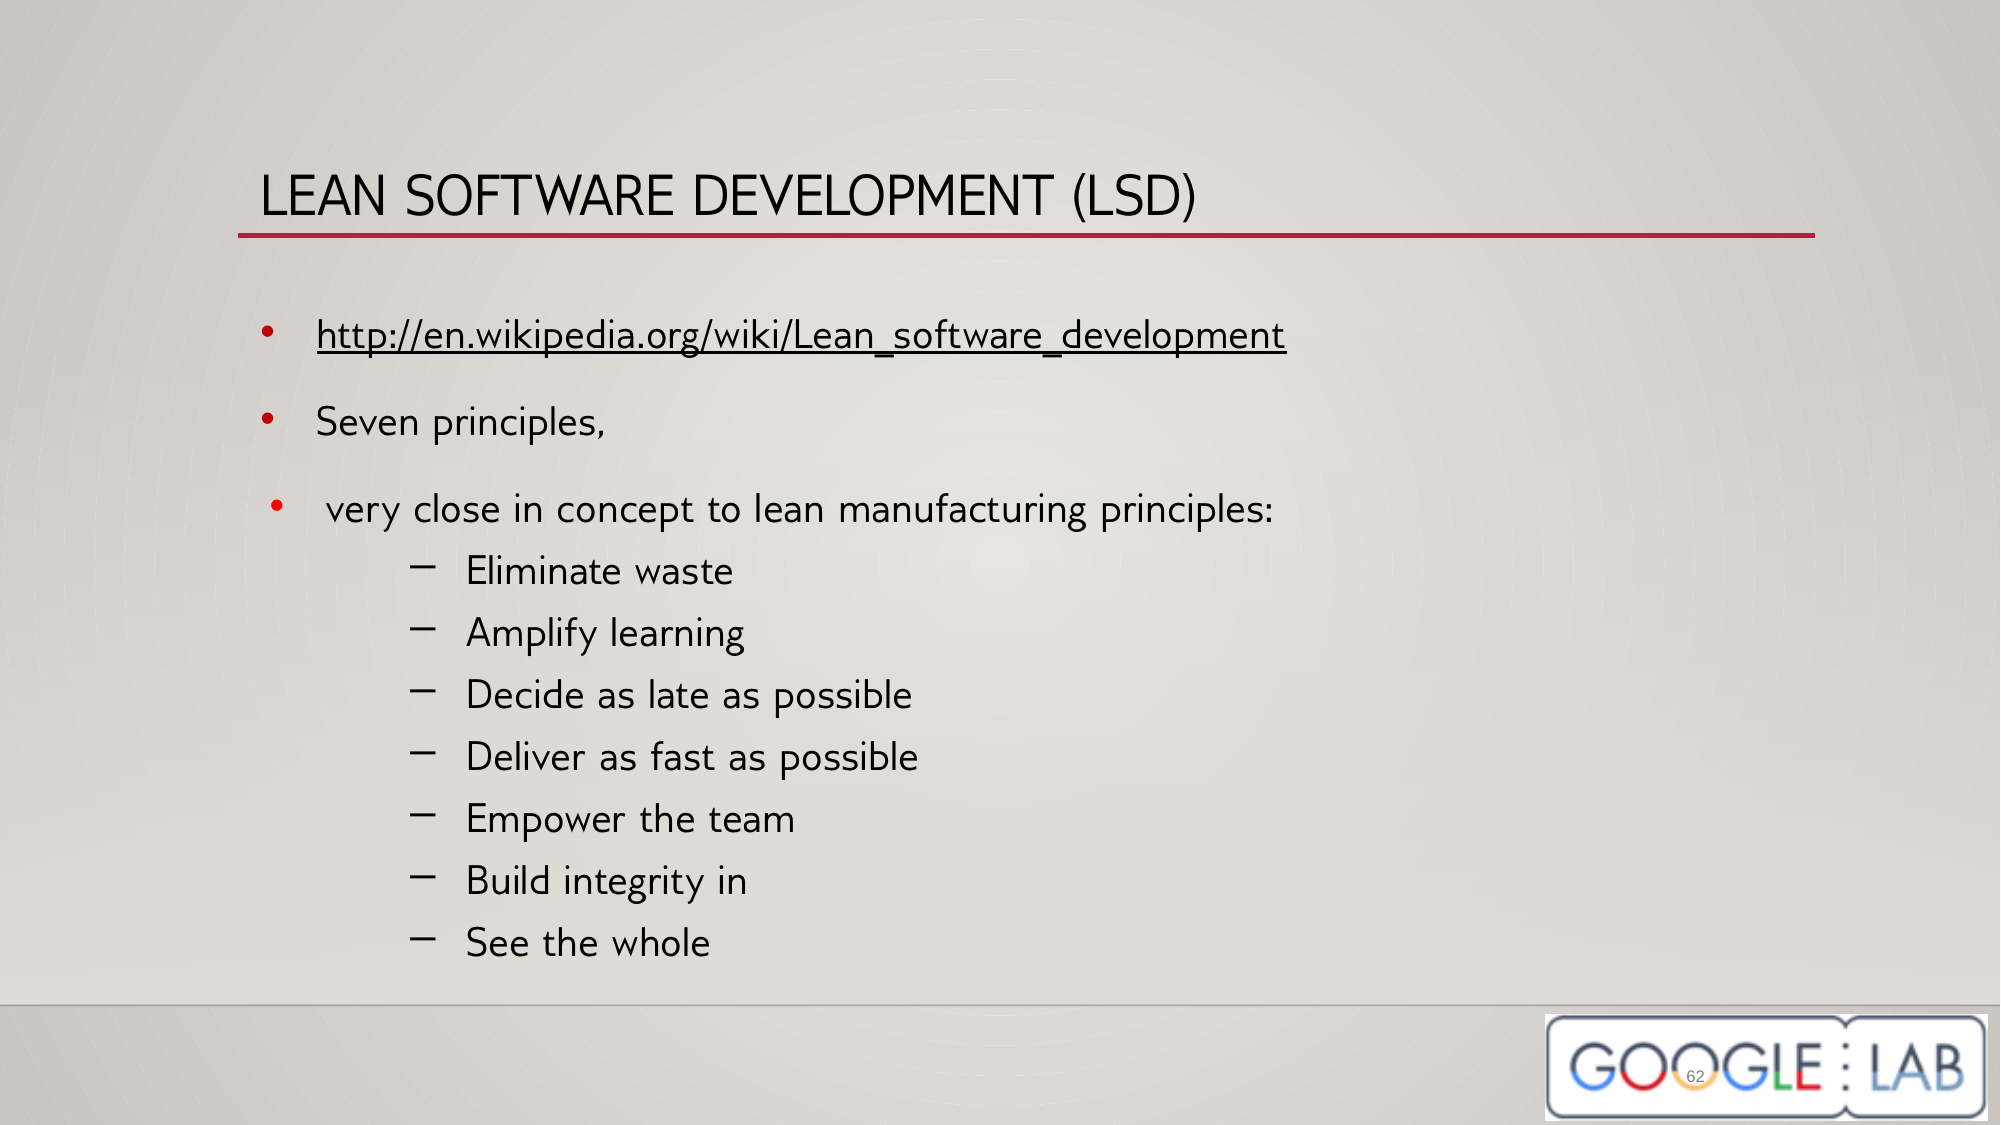

# LEAN SOFTWARE DEVELOPMENT (LSD)
http://en.wikipedia.org/wiki/Lean_software_development
Seven principles,
very close in concept to lean manufacturing principles:
Eliminate waste
Amplify learning
Decide as late as possible
Deliver as fast as possible
Empower the team
Build integrity in
See the whole
62